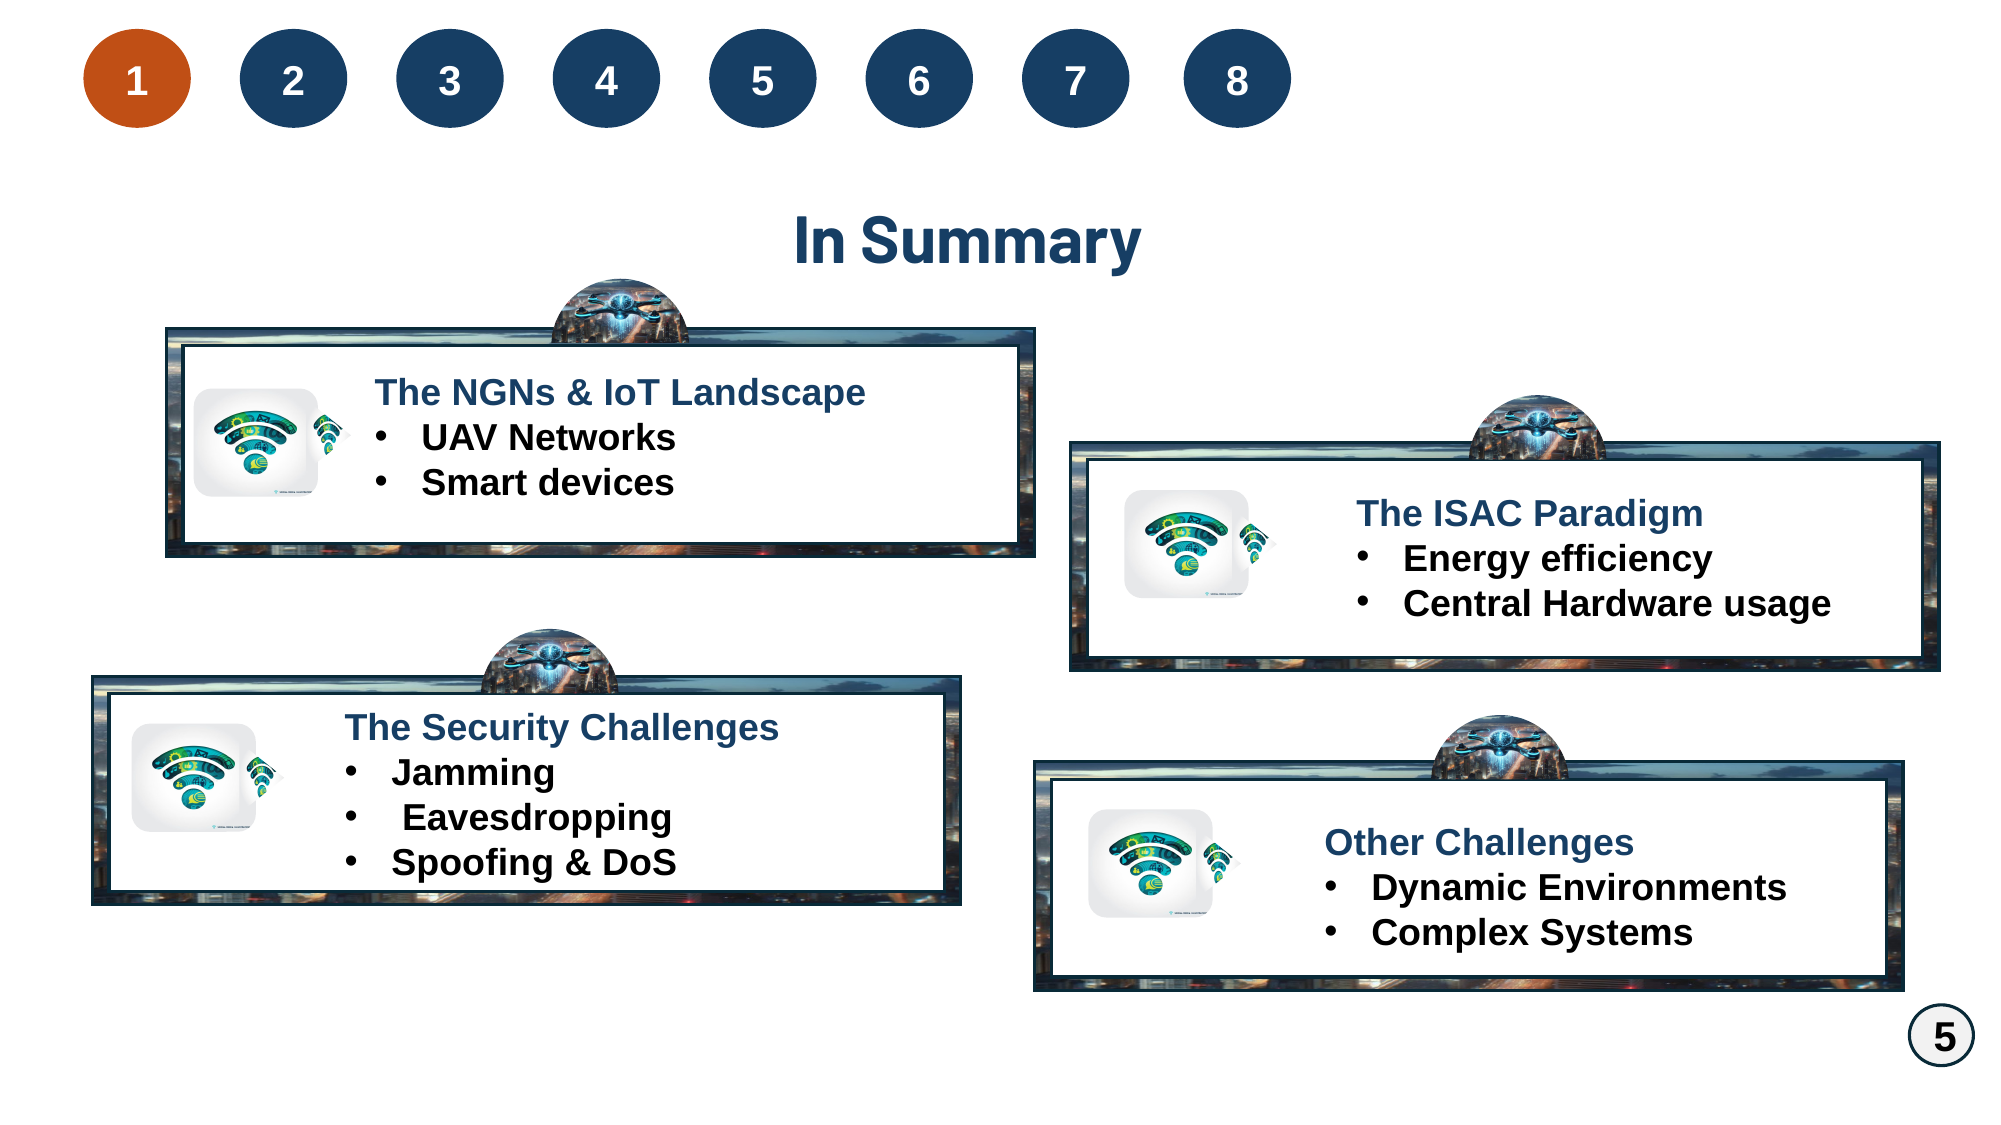

1
2
3
4
5
6
7
8
In Summary

The NGNs & IoT Landscape
UAV Networks
Smart devices

The ISAC Paradigm
Energy efficiency
Central Hardware usage

The Security Challenges
Jamming
 Eavesdropping
Spoofing & DoS

Other Challenges
Dynamic Environments
Complex Systems

5